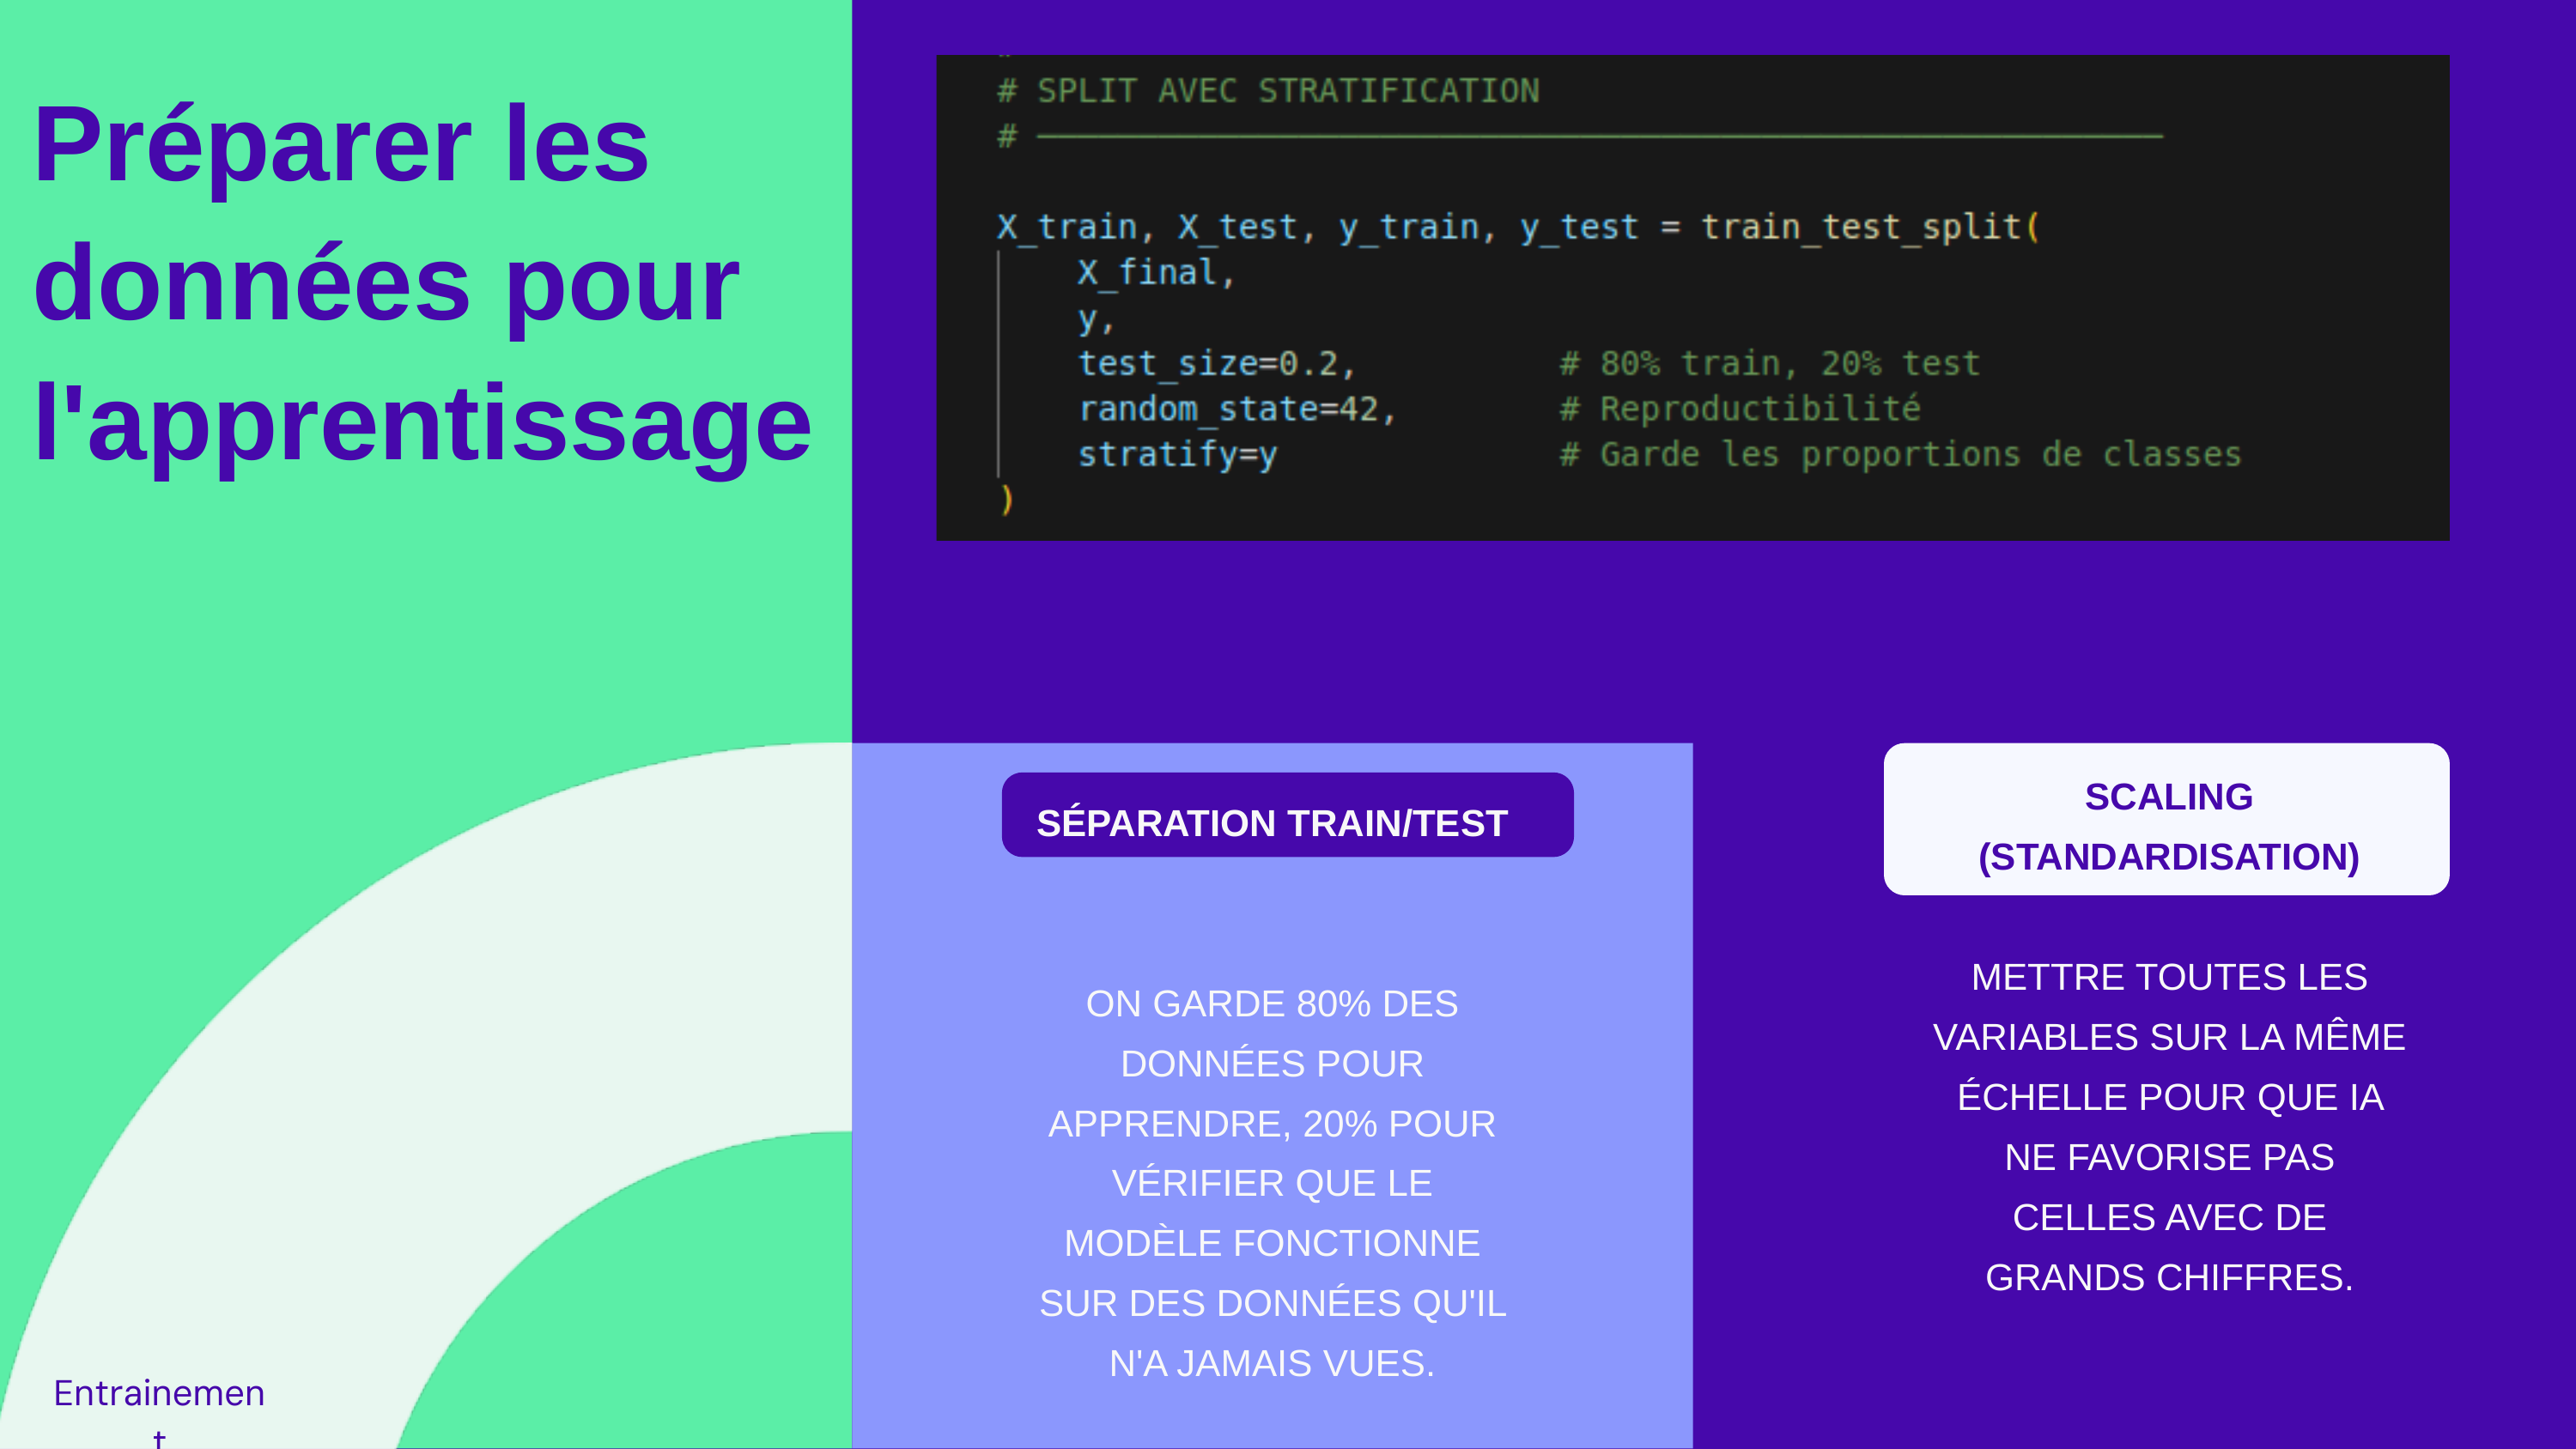

Préparer les données pour l'apprentissage

SCALING (STANDARDISATION)

METTRE TOUTES LES VARIABLES SUR LA MÊME ÉCHELLE POUR QUE IA NE FAVORISE PAS CELLES AVEC DE GRANDS CHIFFRES.

SÉPARATION TRAIN/TEST

ON GARDE 80% DES DONNÉES POUR APPRENDRE, 20% POUR VÉRIFIER QUE LE MODÈLE FONCTIONNE SUR DES DONNÉES QU'IL N'A JAMAIS VUES.
Entrainement